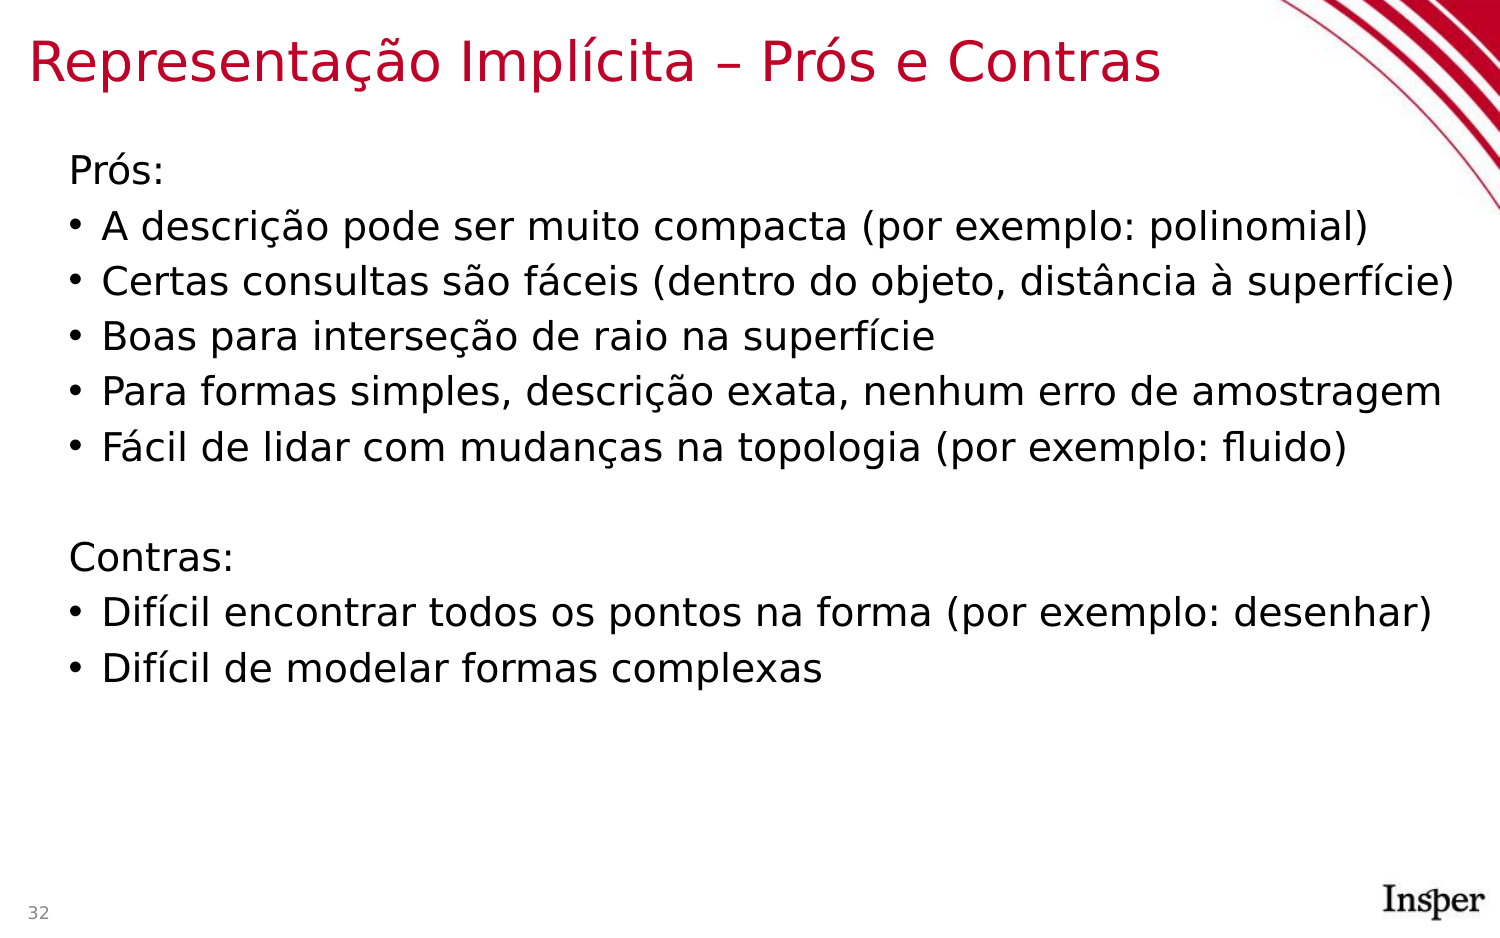

# Representação Implícita – Prós e Contras
Prós:
A descrição pode ser muito compacta (por exemplo: polinomial)
Certas consultas são fáceis (dentro do objeto, distância à superfície)
Boas para interseção de raio na superfície
Para formas simples, descrição exata, nenhum erro de amostragem
Fácil de lidar com mudanças na topologia (por exemplo: fluido)

Contras:
Difícil encontrar todos os pontos na forma (por exemplo: desenhar)
Difícil de modelar formas complexas
32